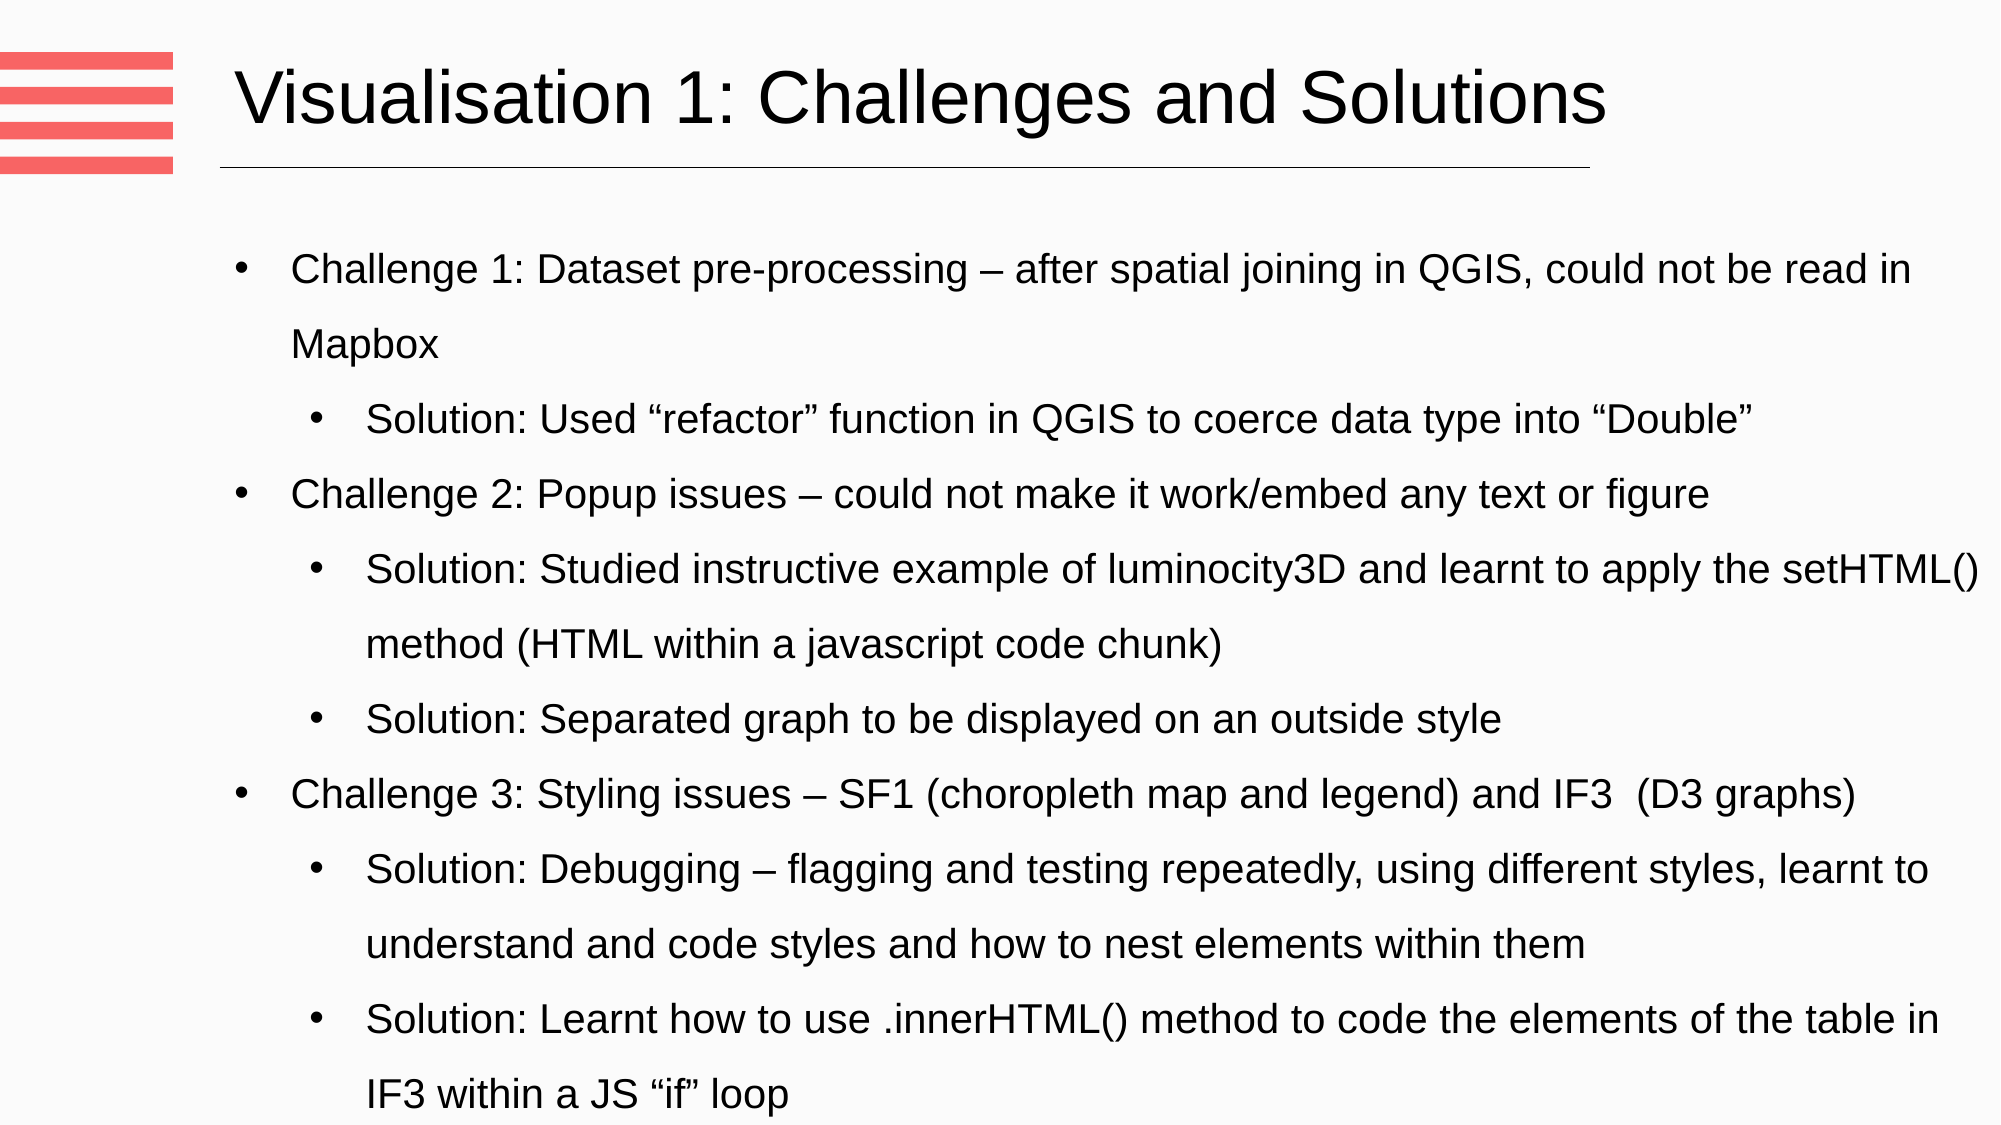

Visualisation 1: Challenges and Solutions

Challenge 1: Dataset pre-processing – after spatial joining in QGIS, could not be read in Mapbox
Solution: Used “refactor” function in QGIS to coerce data type into “Double”
Challenge 2: Popup issues – could not make it work/embed any text or figure
Solution: Studied instructive example of luminocity3D and learnt to apply the setHTML() method (HTML within a javascript code chunk)
Solution: Separated graph to be displayed on an outside style
Challenge 3: Styling issues – SF1 (choropleth map and legend) and IF3  (D3 graphs)
Solution: Debugging – flagging and testing repeatedly, using different styles, learnt to understand and code styles and how to nest elements within them
Solution: Learnt how to use .innerHTML() method to code the elements of the table in IF3 within a JS “if” loop